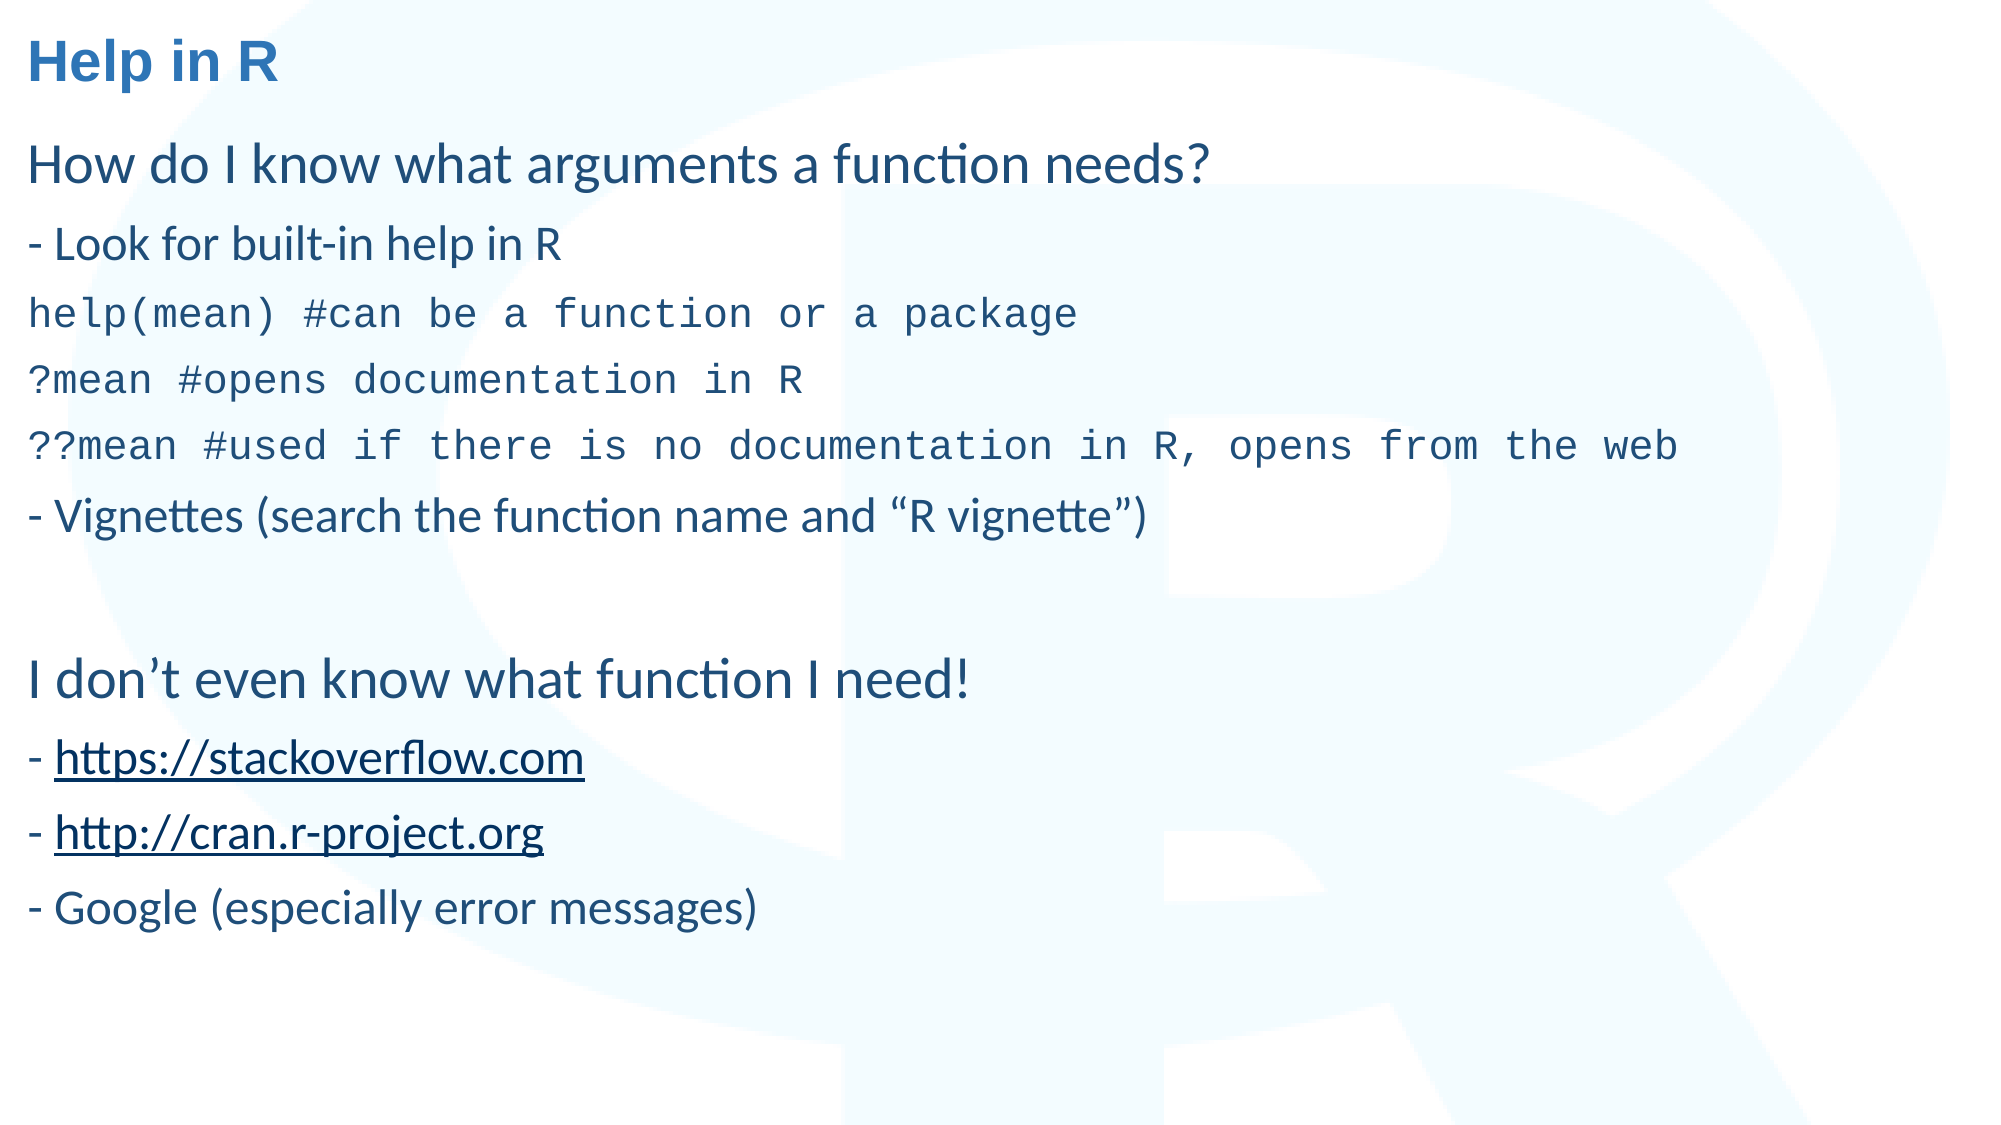

# Help in R
How do I know what arguments a function needs?
- Look for built-in help in R
help(mean) #can be a function or a package
?mean #opens documentation in R
??mean #used if there is no documentation in R, opens from the web
- Vignettes (search the function name and “R vignette”)

I don’t even know what function I need!
- https://stackoverflow.com
- http://cran.r-project.org
- Google (especially error messages)